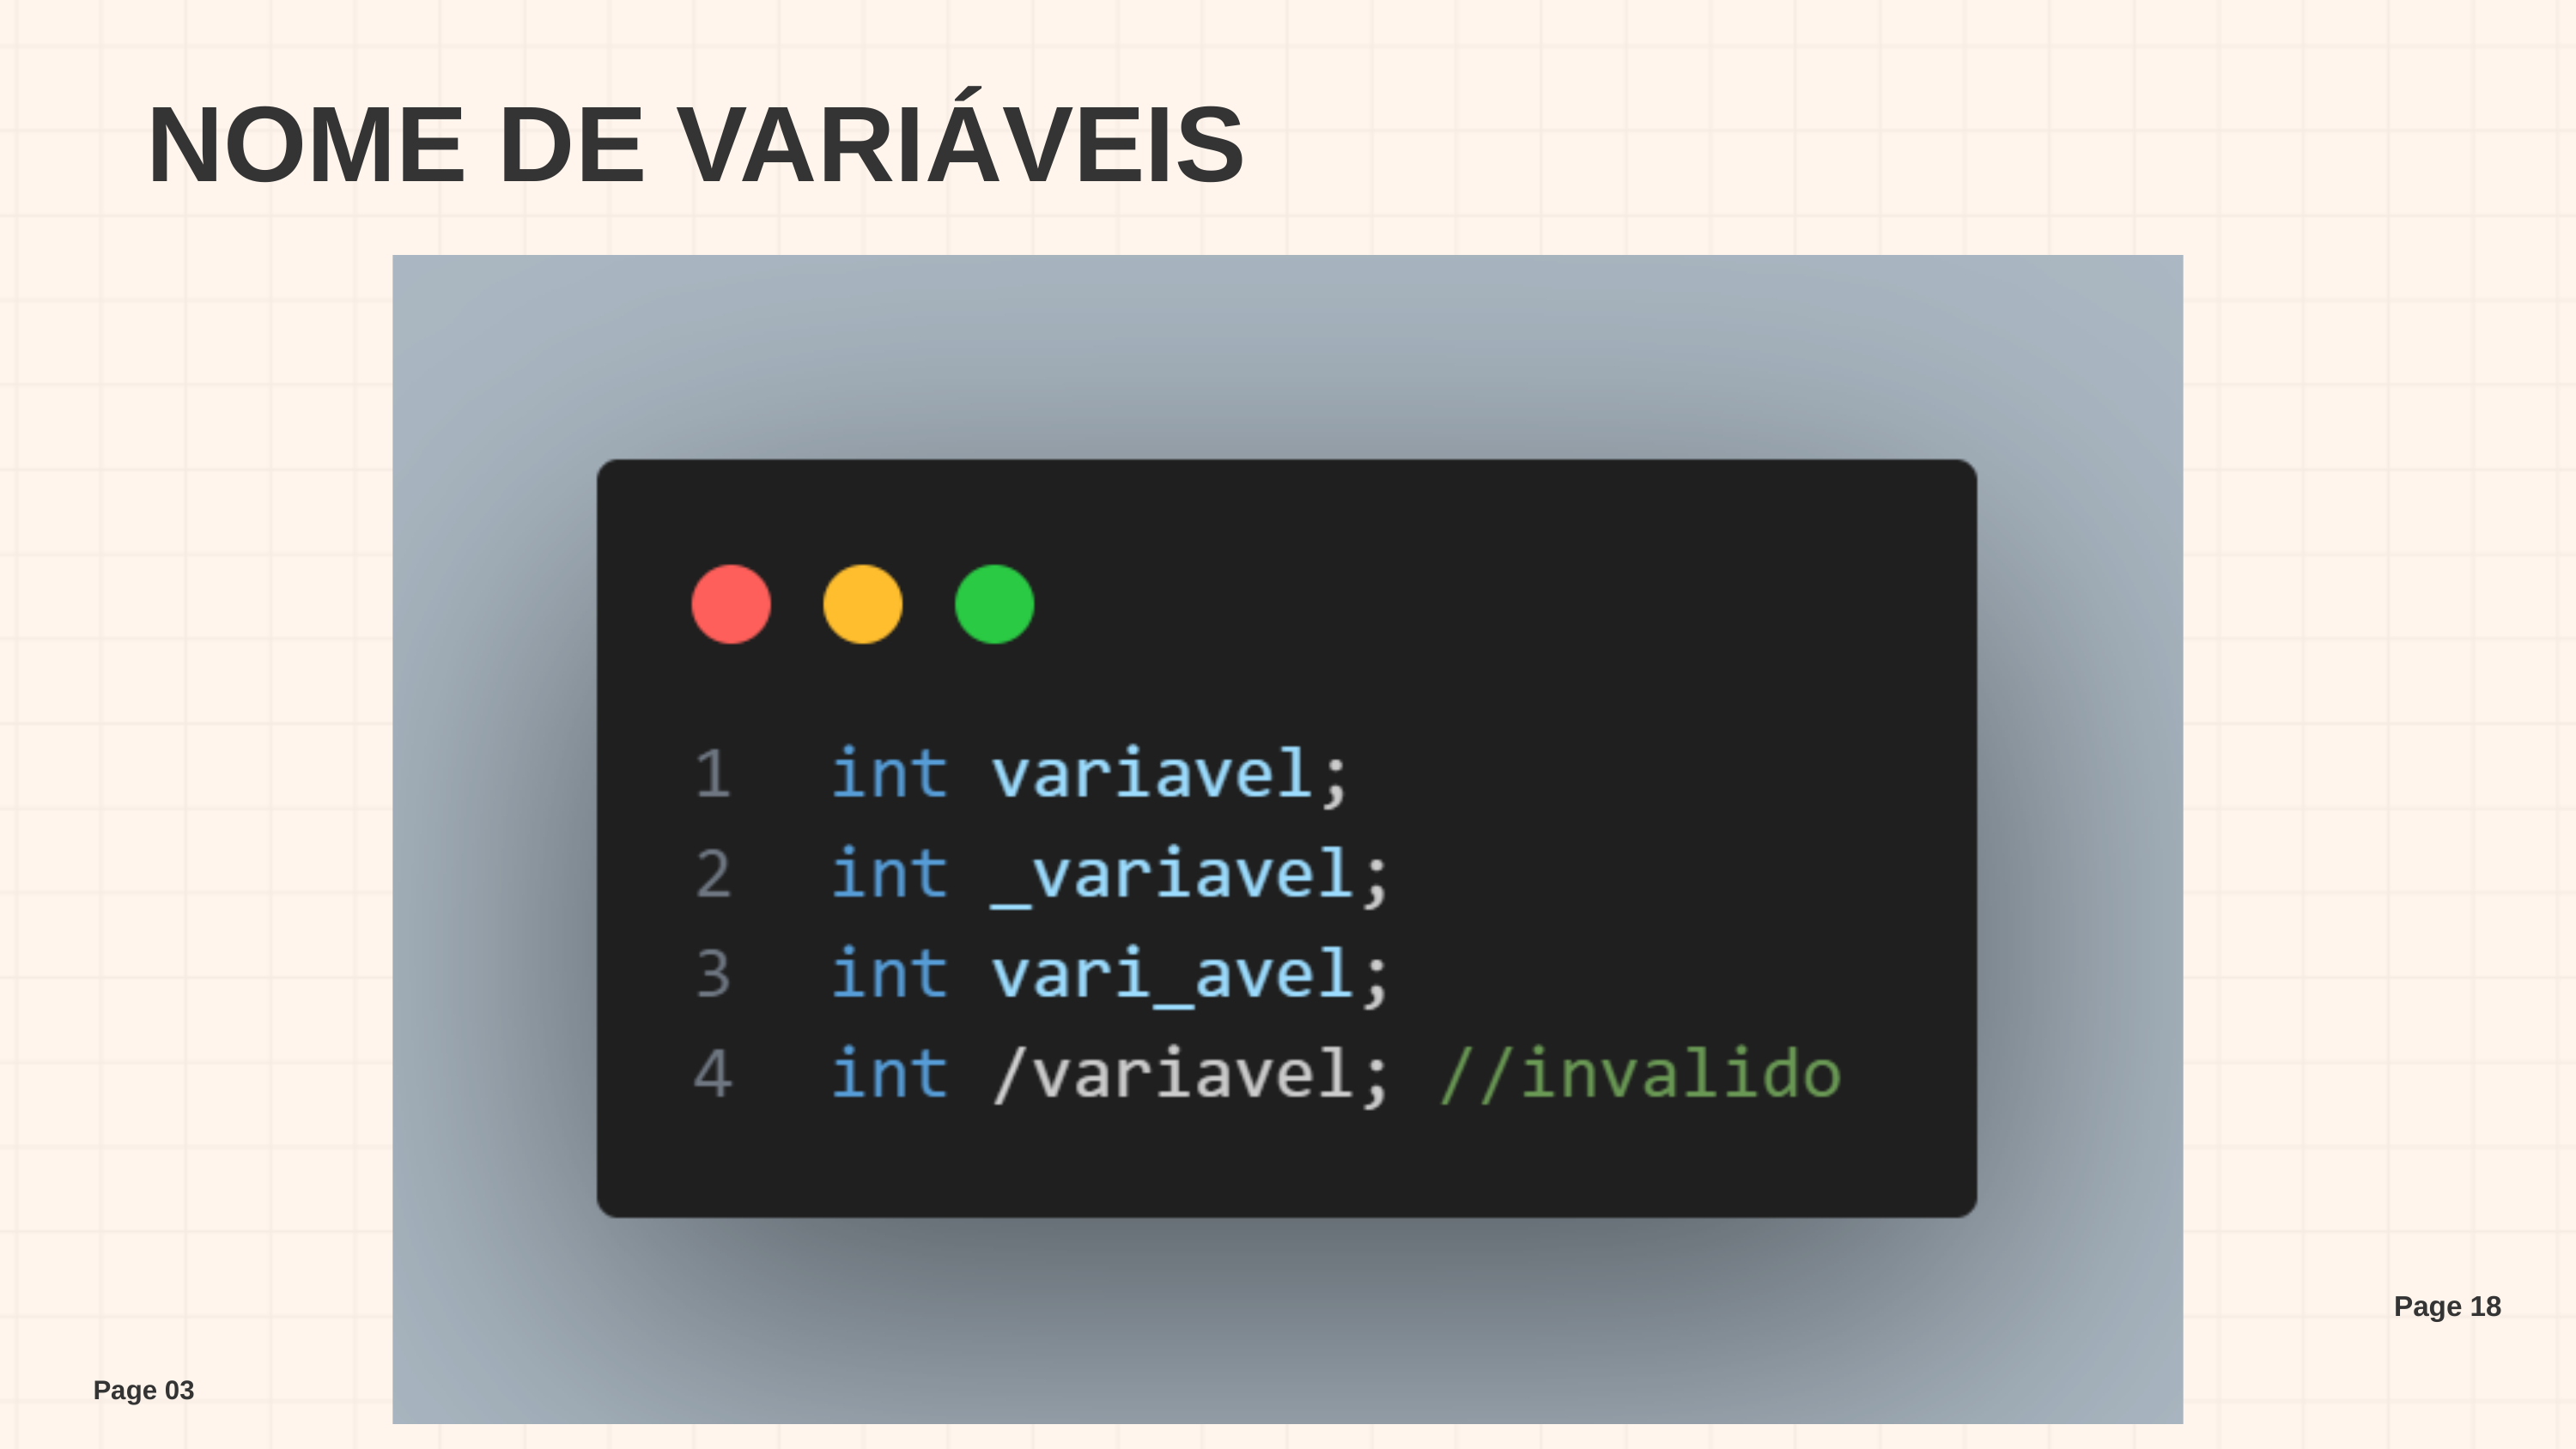

NOME DE VARIÁVEIS

Page 18
Page 03